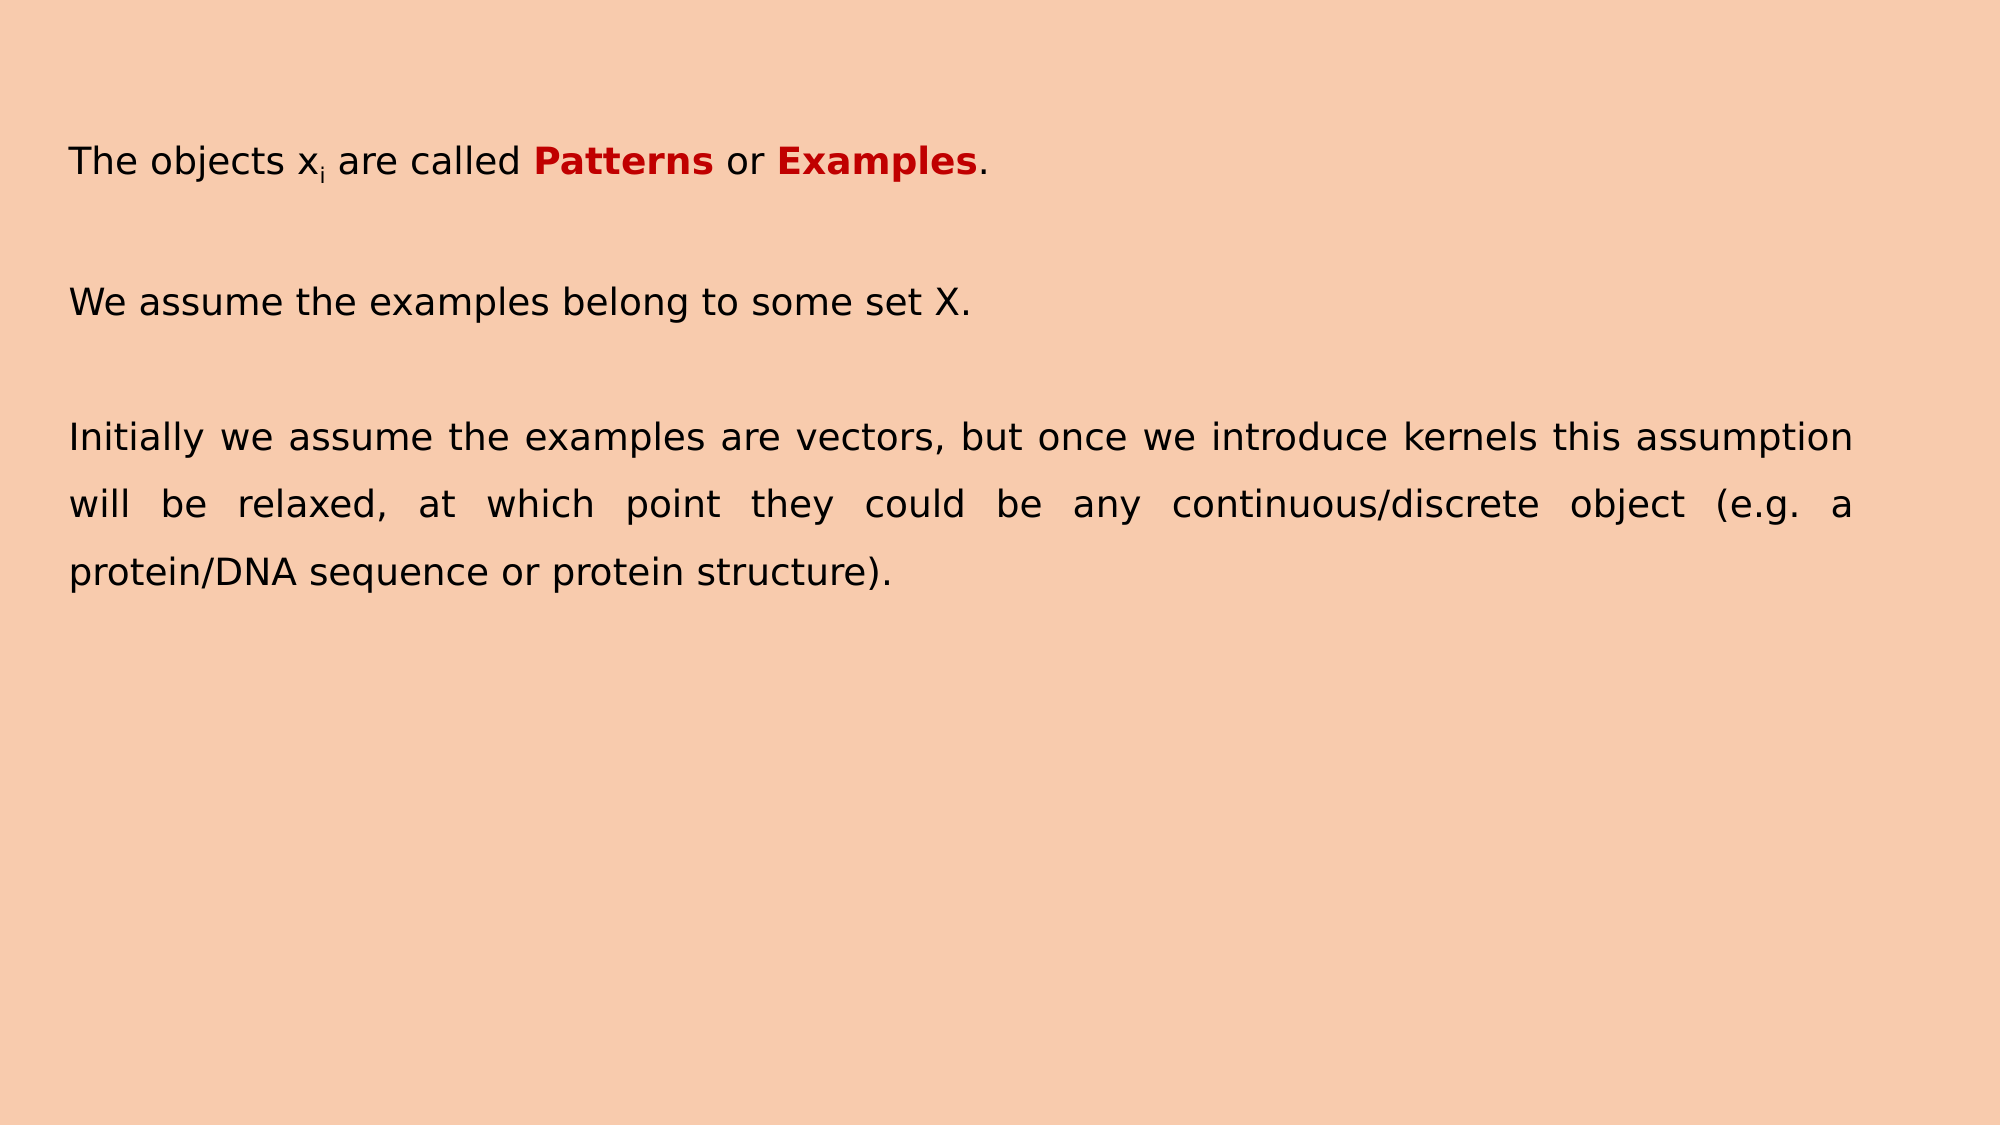

The objects xi are called Patterns or Examples.

We assume the examples belong to some set X.

Initially we assume the examples are vectors, but once we introduce kernels this assumption will be relaxed, at which point they could be any continuous/discrete object (e.g. a protein/DNA sequence or protein structure).